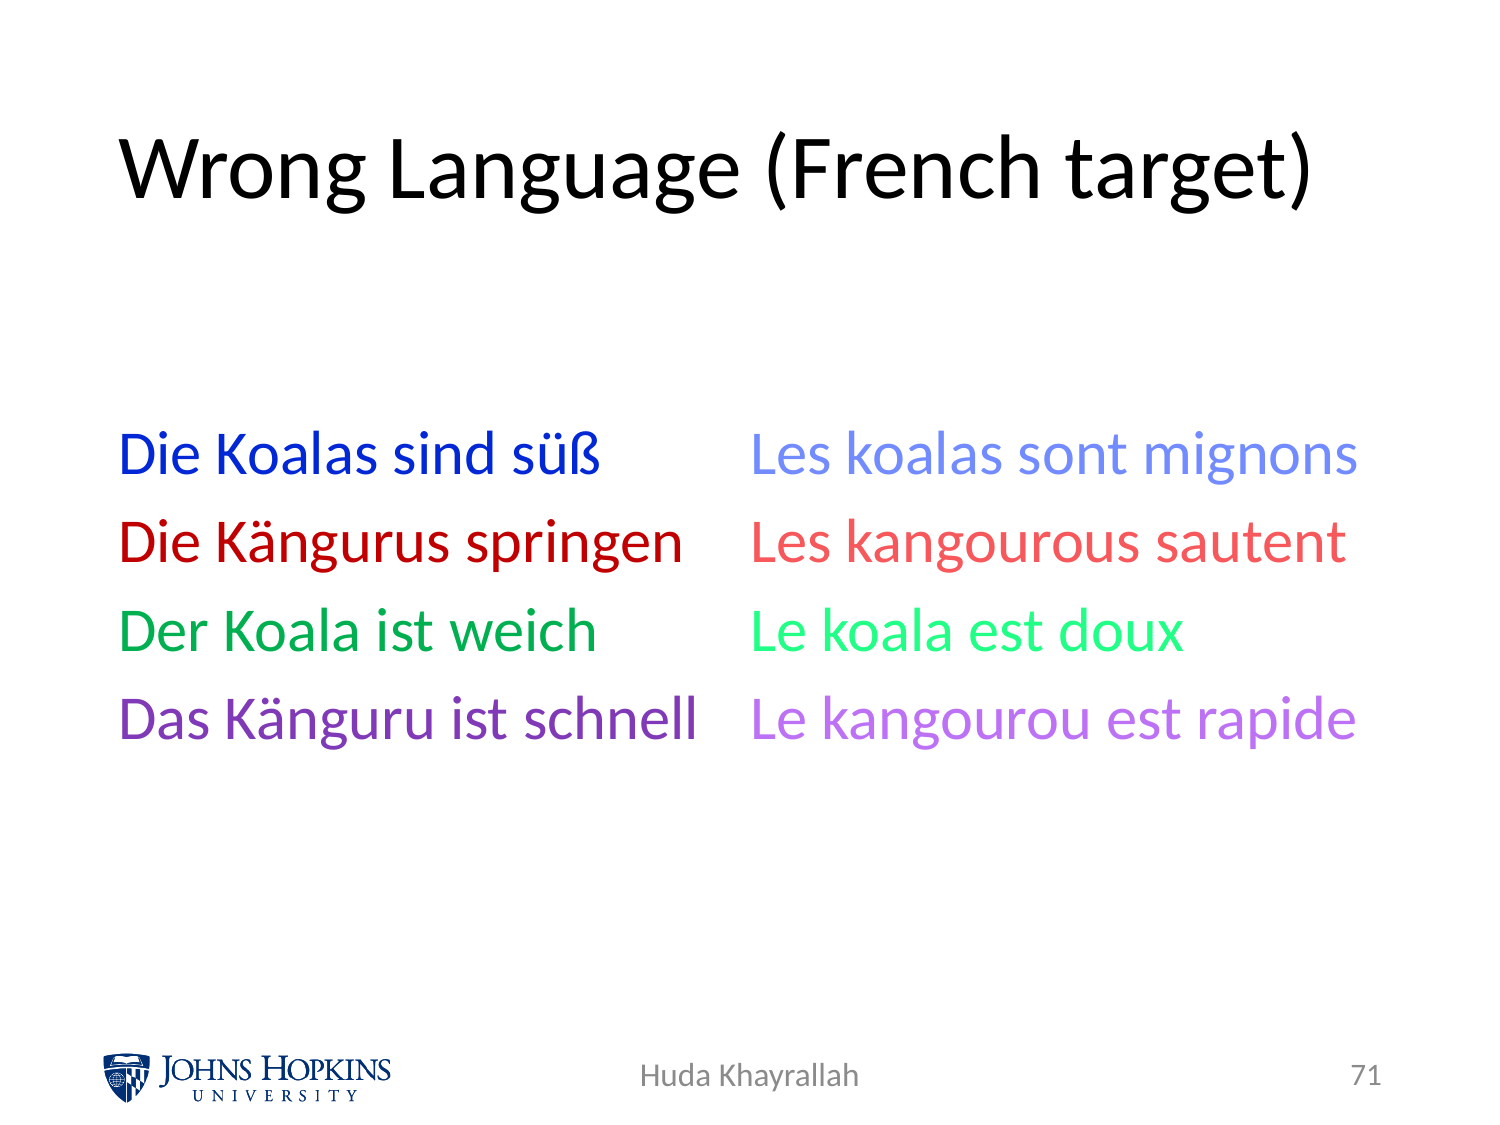

# Wrong Language (French target)
Die Koalas sind süß
Die Kängurus springen
Der Koala ist weich
Das Känguru ist schnell

Les koalas sont mignons
Les kangourous sautent
Le koala est doux
Le kangourou est rapide

Huda Khayrallah
71